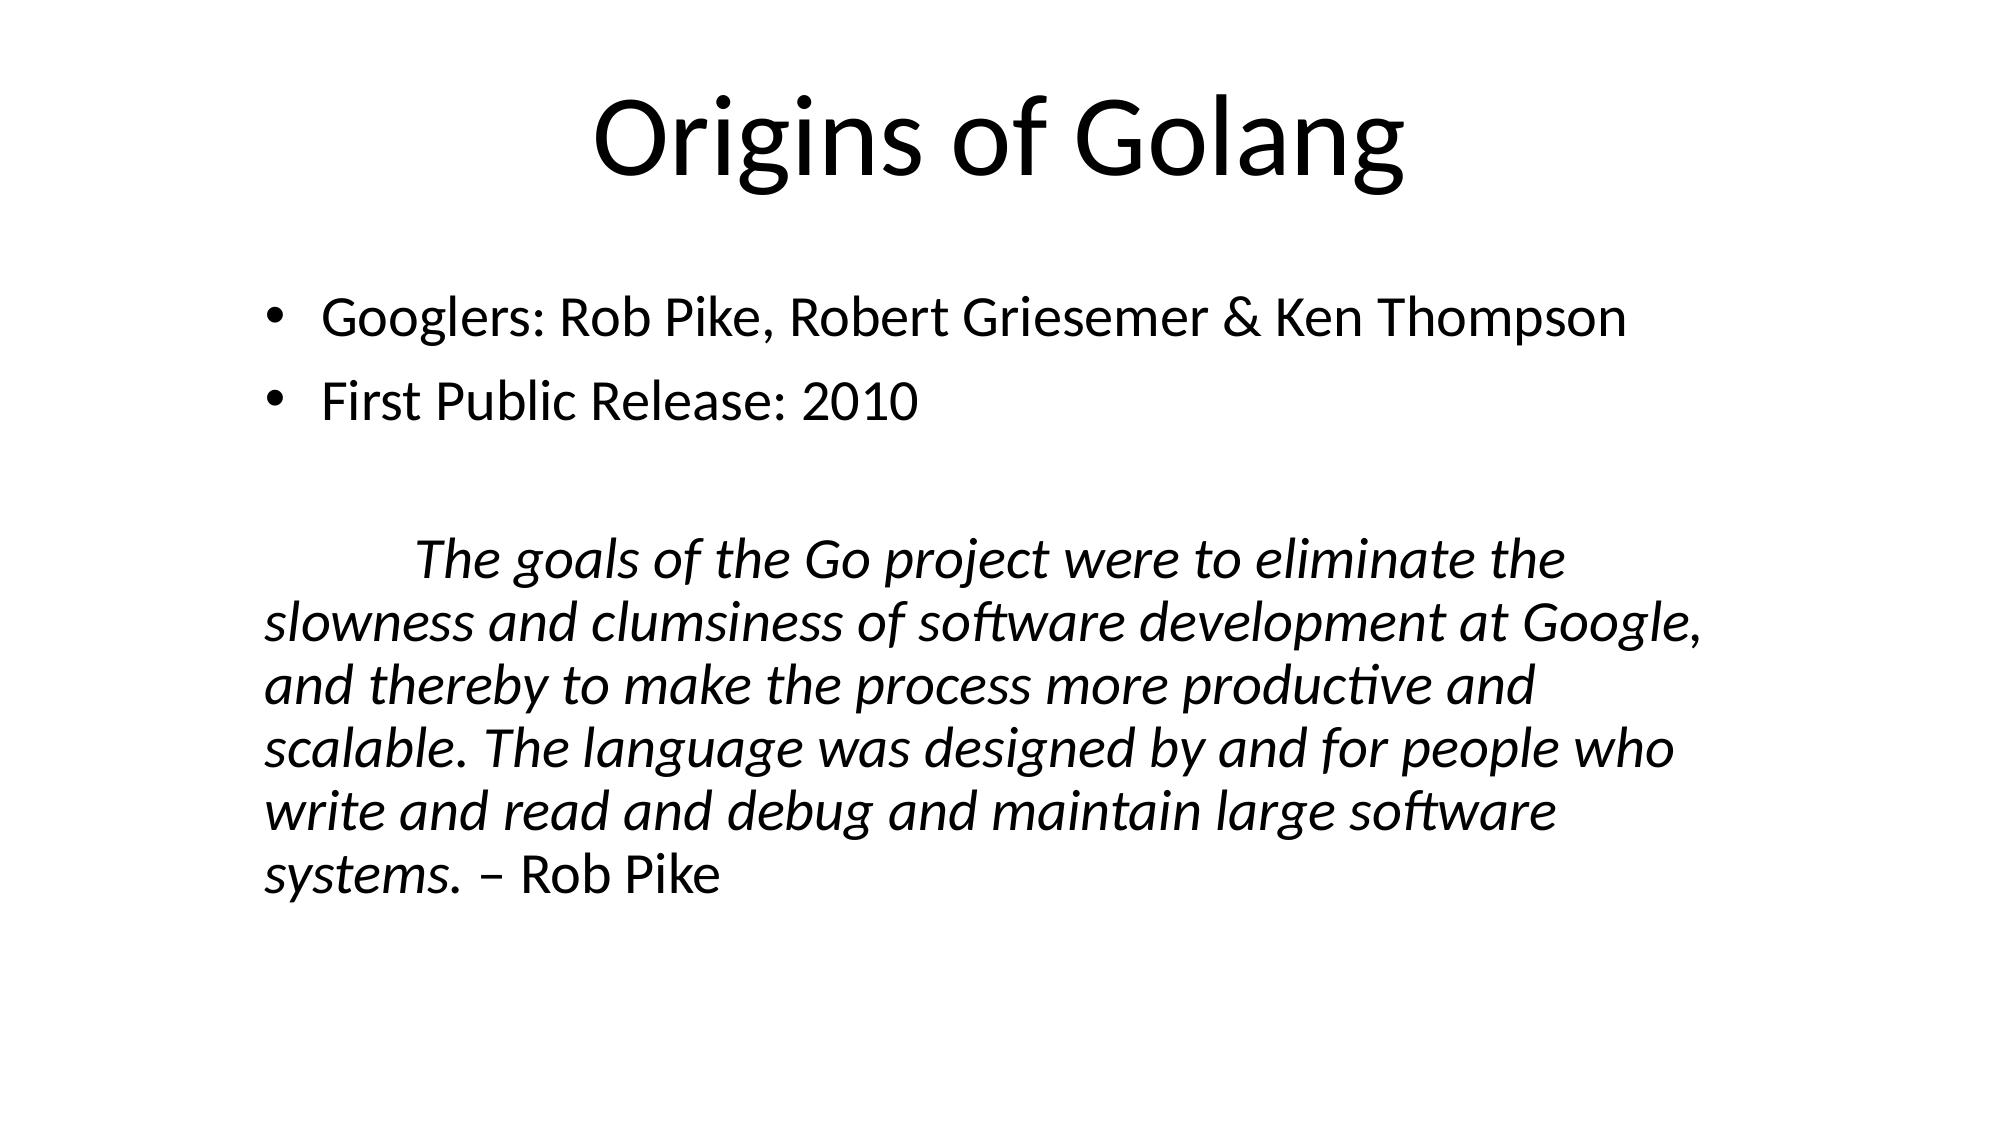

# Origins of Golang
Googlers: Rob Pike, Robert Griesemer & Ken Thompson
First Public Release: 2010

	The goals of the Go project were to eliminate the slowness and clumsiness of software development at Google, and thereby to make the process more productive and scalable. The language was designed by and for people who write and read and debug and maintain large software systems. – Rob Pike